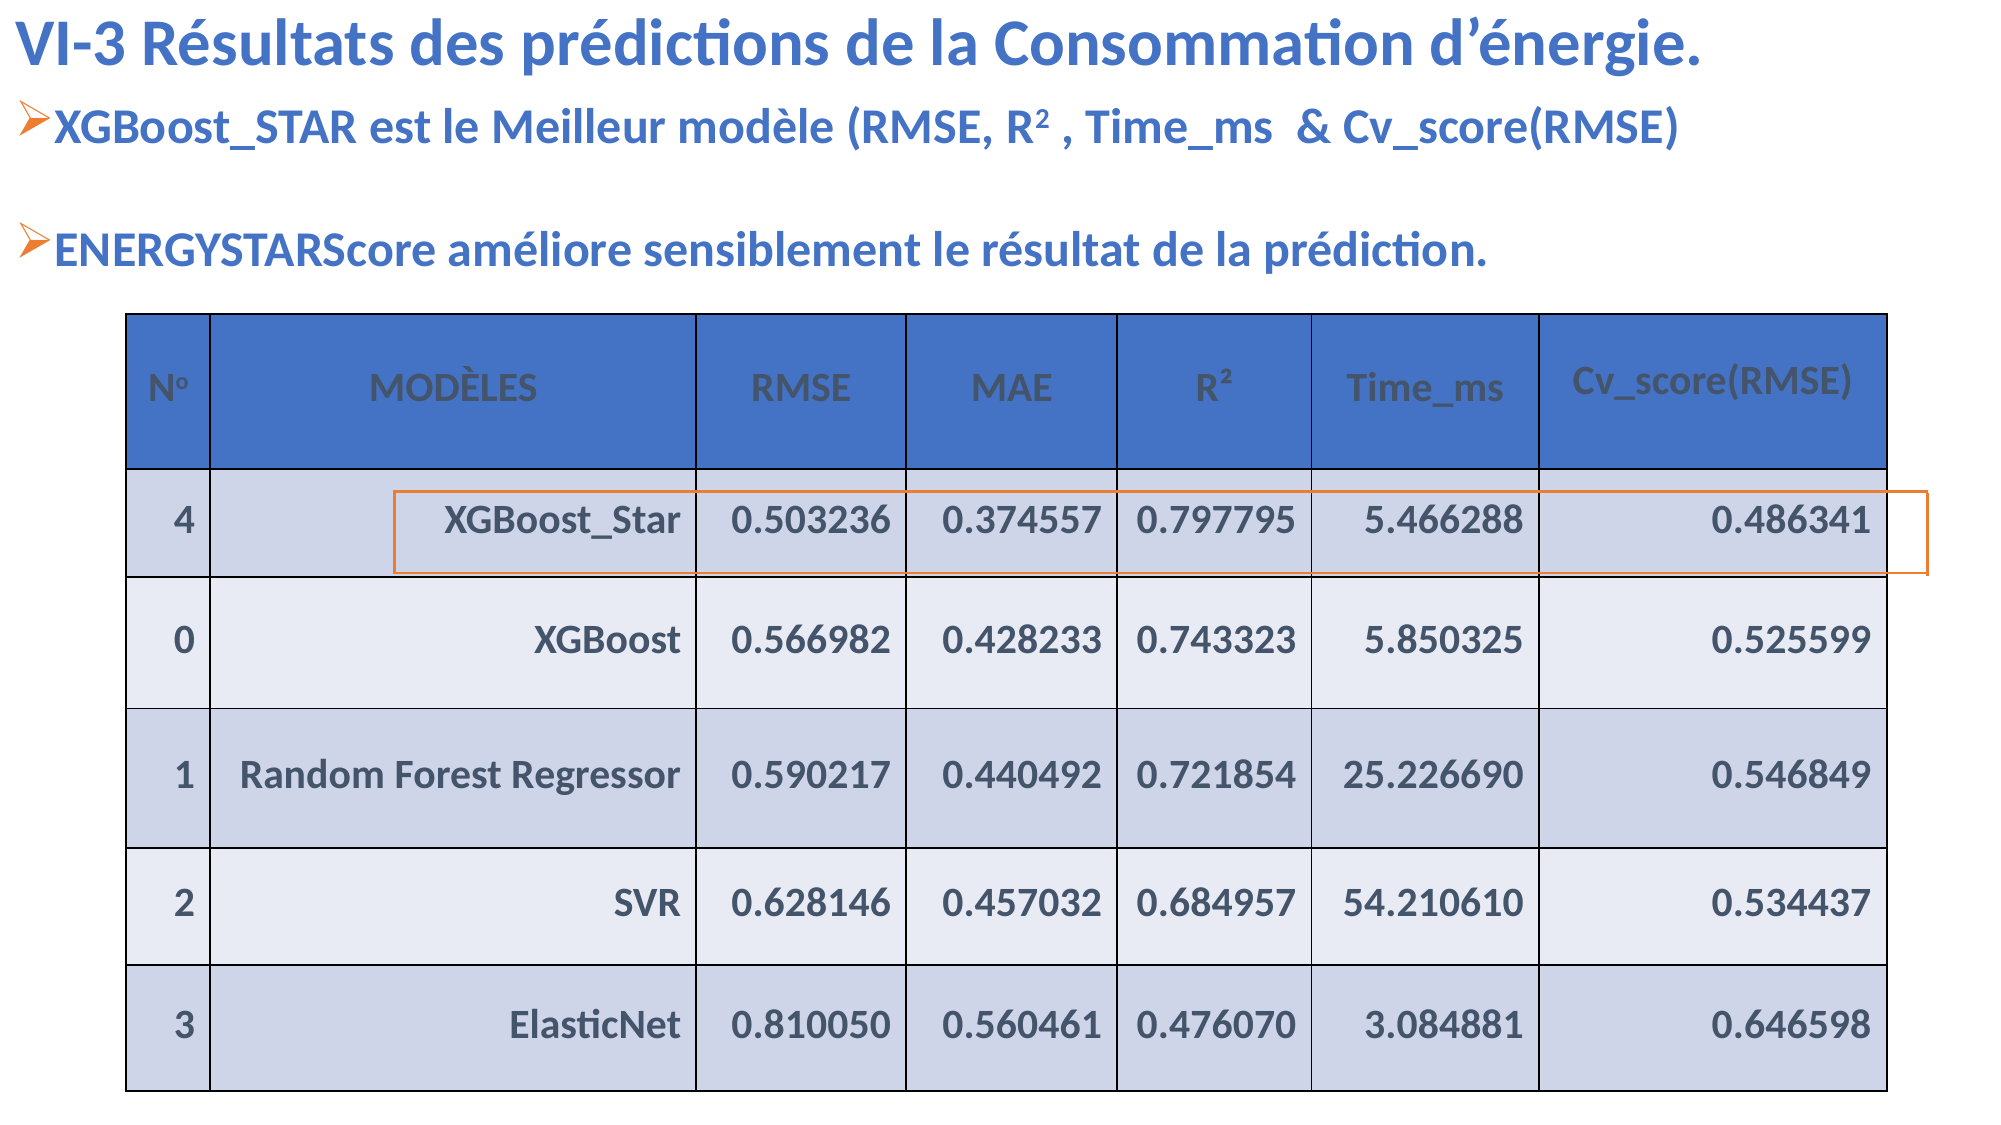

VI-3 Résultats des prédictions de la Consommation d’énergie.
XGBoost_STAR est le Meilleur modèle (RMSE, R2 , Time_ms  & Cv_score(RMSE)

ENERGYSTARScore améliore sensiblement le résultat de la prédiction.

| No | MODÈLES | RMSE | MAE | R² | Time\_ms | Cv\_score(RMSE) |
| --- | --- | --- | --- | --- | --- | --- |
| 4 | XGBoost\_Star | 0.503236 | 0.374557 | 0.797795 | 5.466288 | 0.486341 |
| 0 | XGBoost | 0.566982 | 0.428233 | 0.743323 | 5.850325 | 0.525599 |
| 1 | Random Forest Regressor | 0.590217 | 0.440492 | 0.721854 | 25.226690 | 0.546849 |
| 2 | SVR | 0.628146 | 0.457032 | 0.684957 | 54.210610 | 0.534437 |
| 3 | ElasticNet | 0.810050 | 0.560461 | 0.476070 | 3.084881 | 0.646598 |